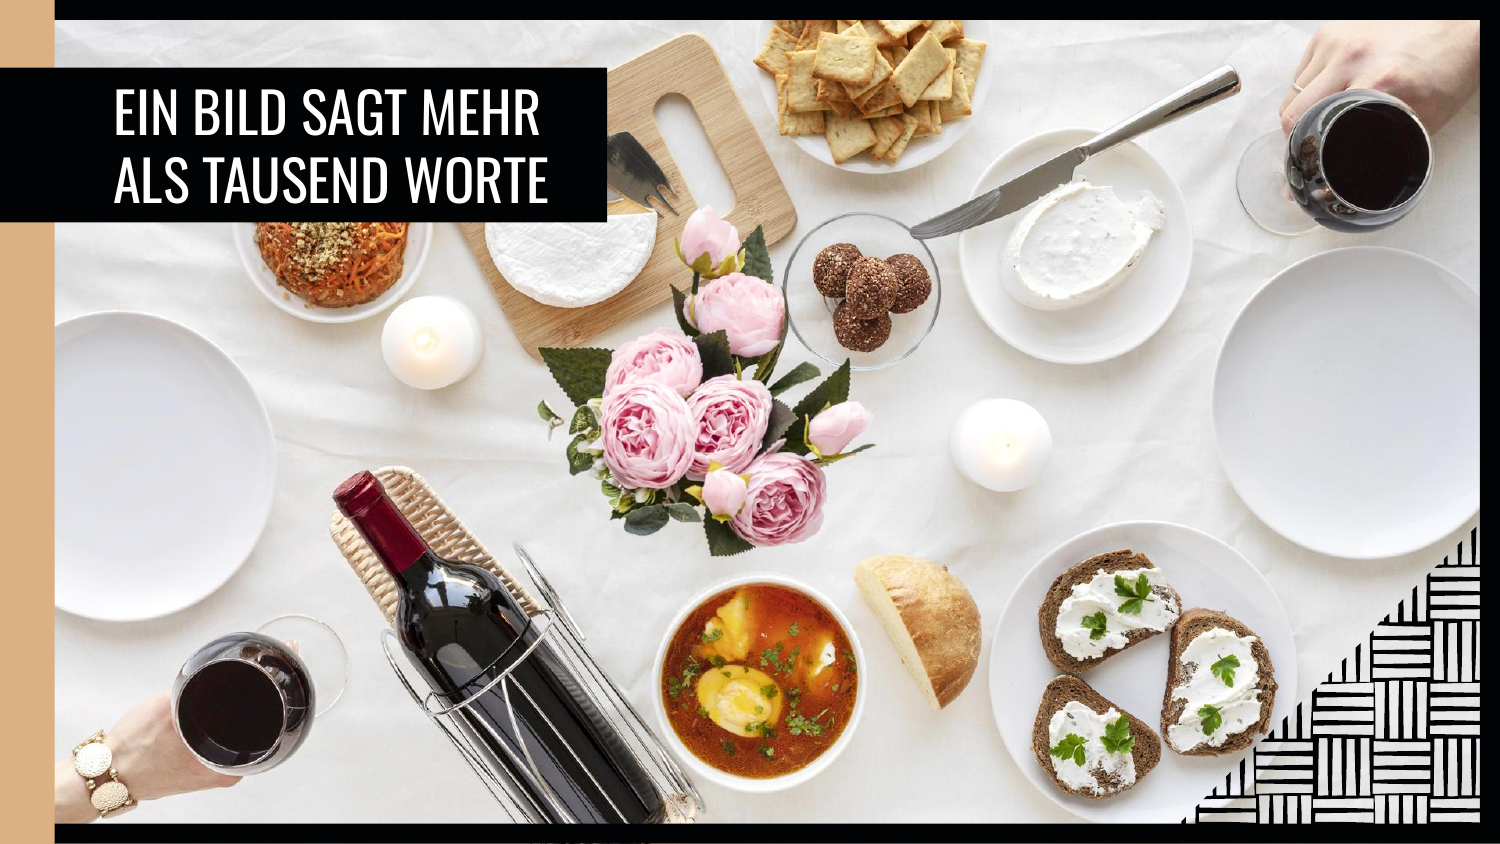

# EIN BILD SAGT MEHR ALS TAUSEND WORTE